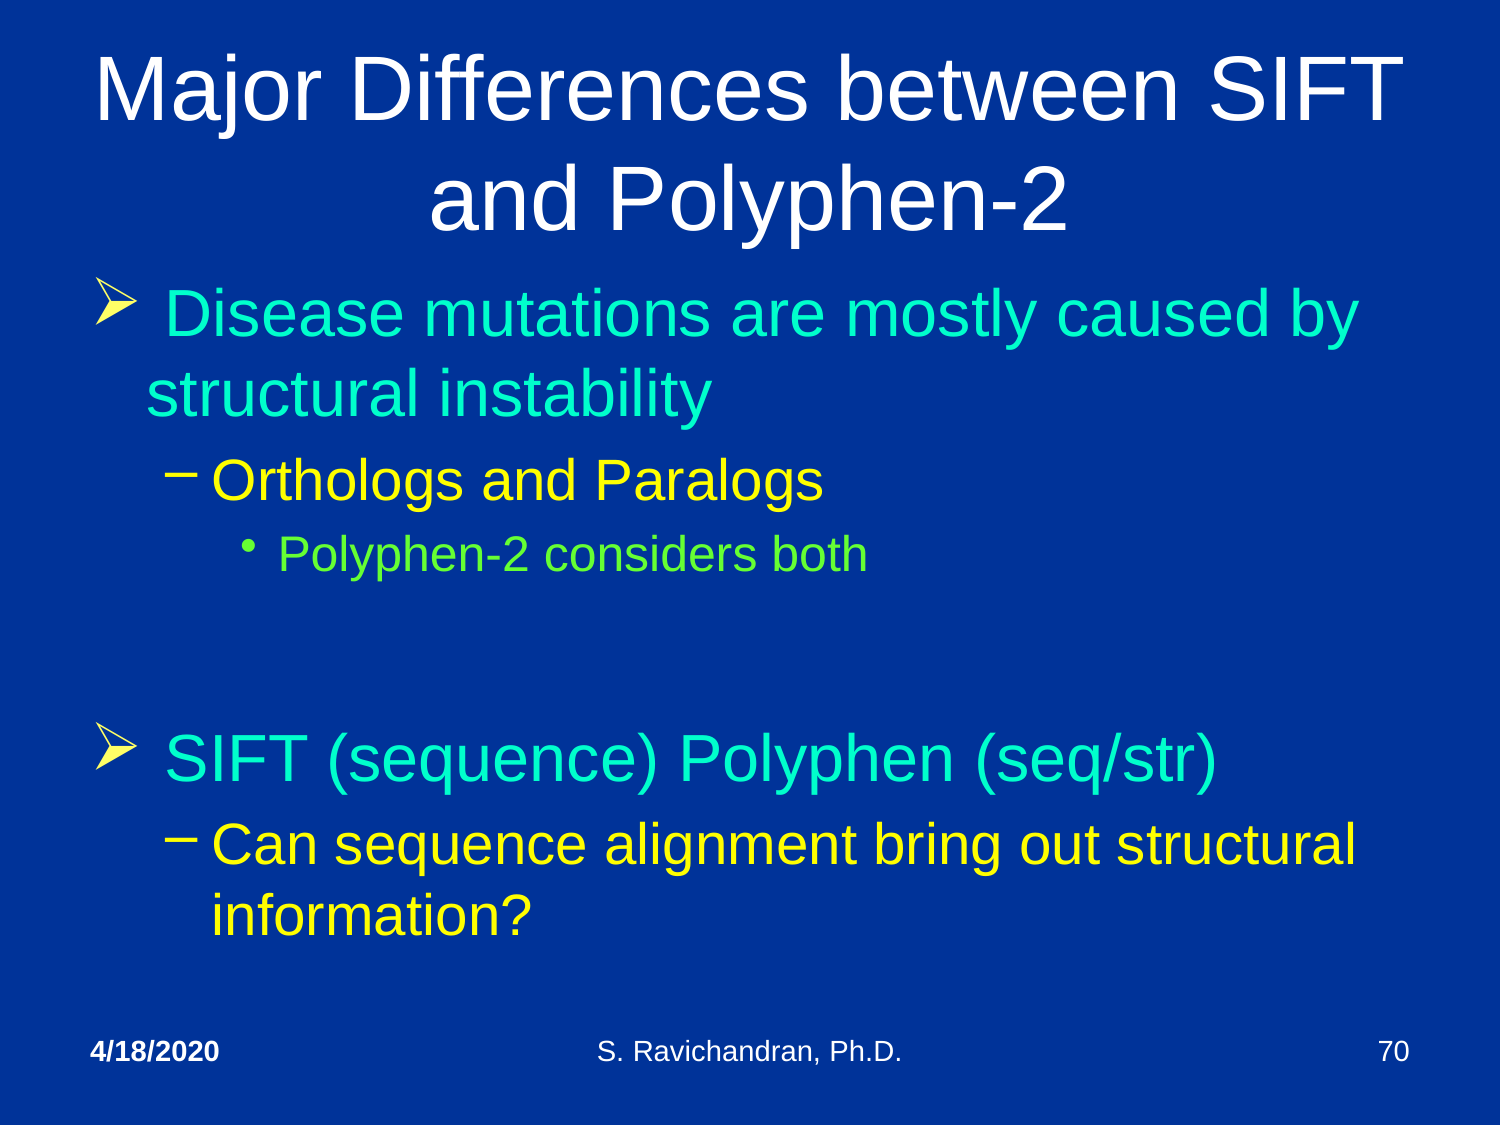

# Major Differences between SIFT and Polyphen-2
 Disease mutations are mostly caused by structural instability
Orthologs and Paralogs
Polyphen-2 considers both
 SIFT (sequence) Polyphen (seq/str)
Can sequence alignment bring out structural information?
4/18/2020
S. Ravichandran, Ph.D.
70